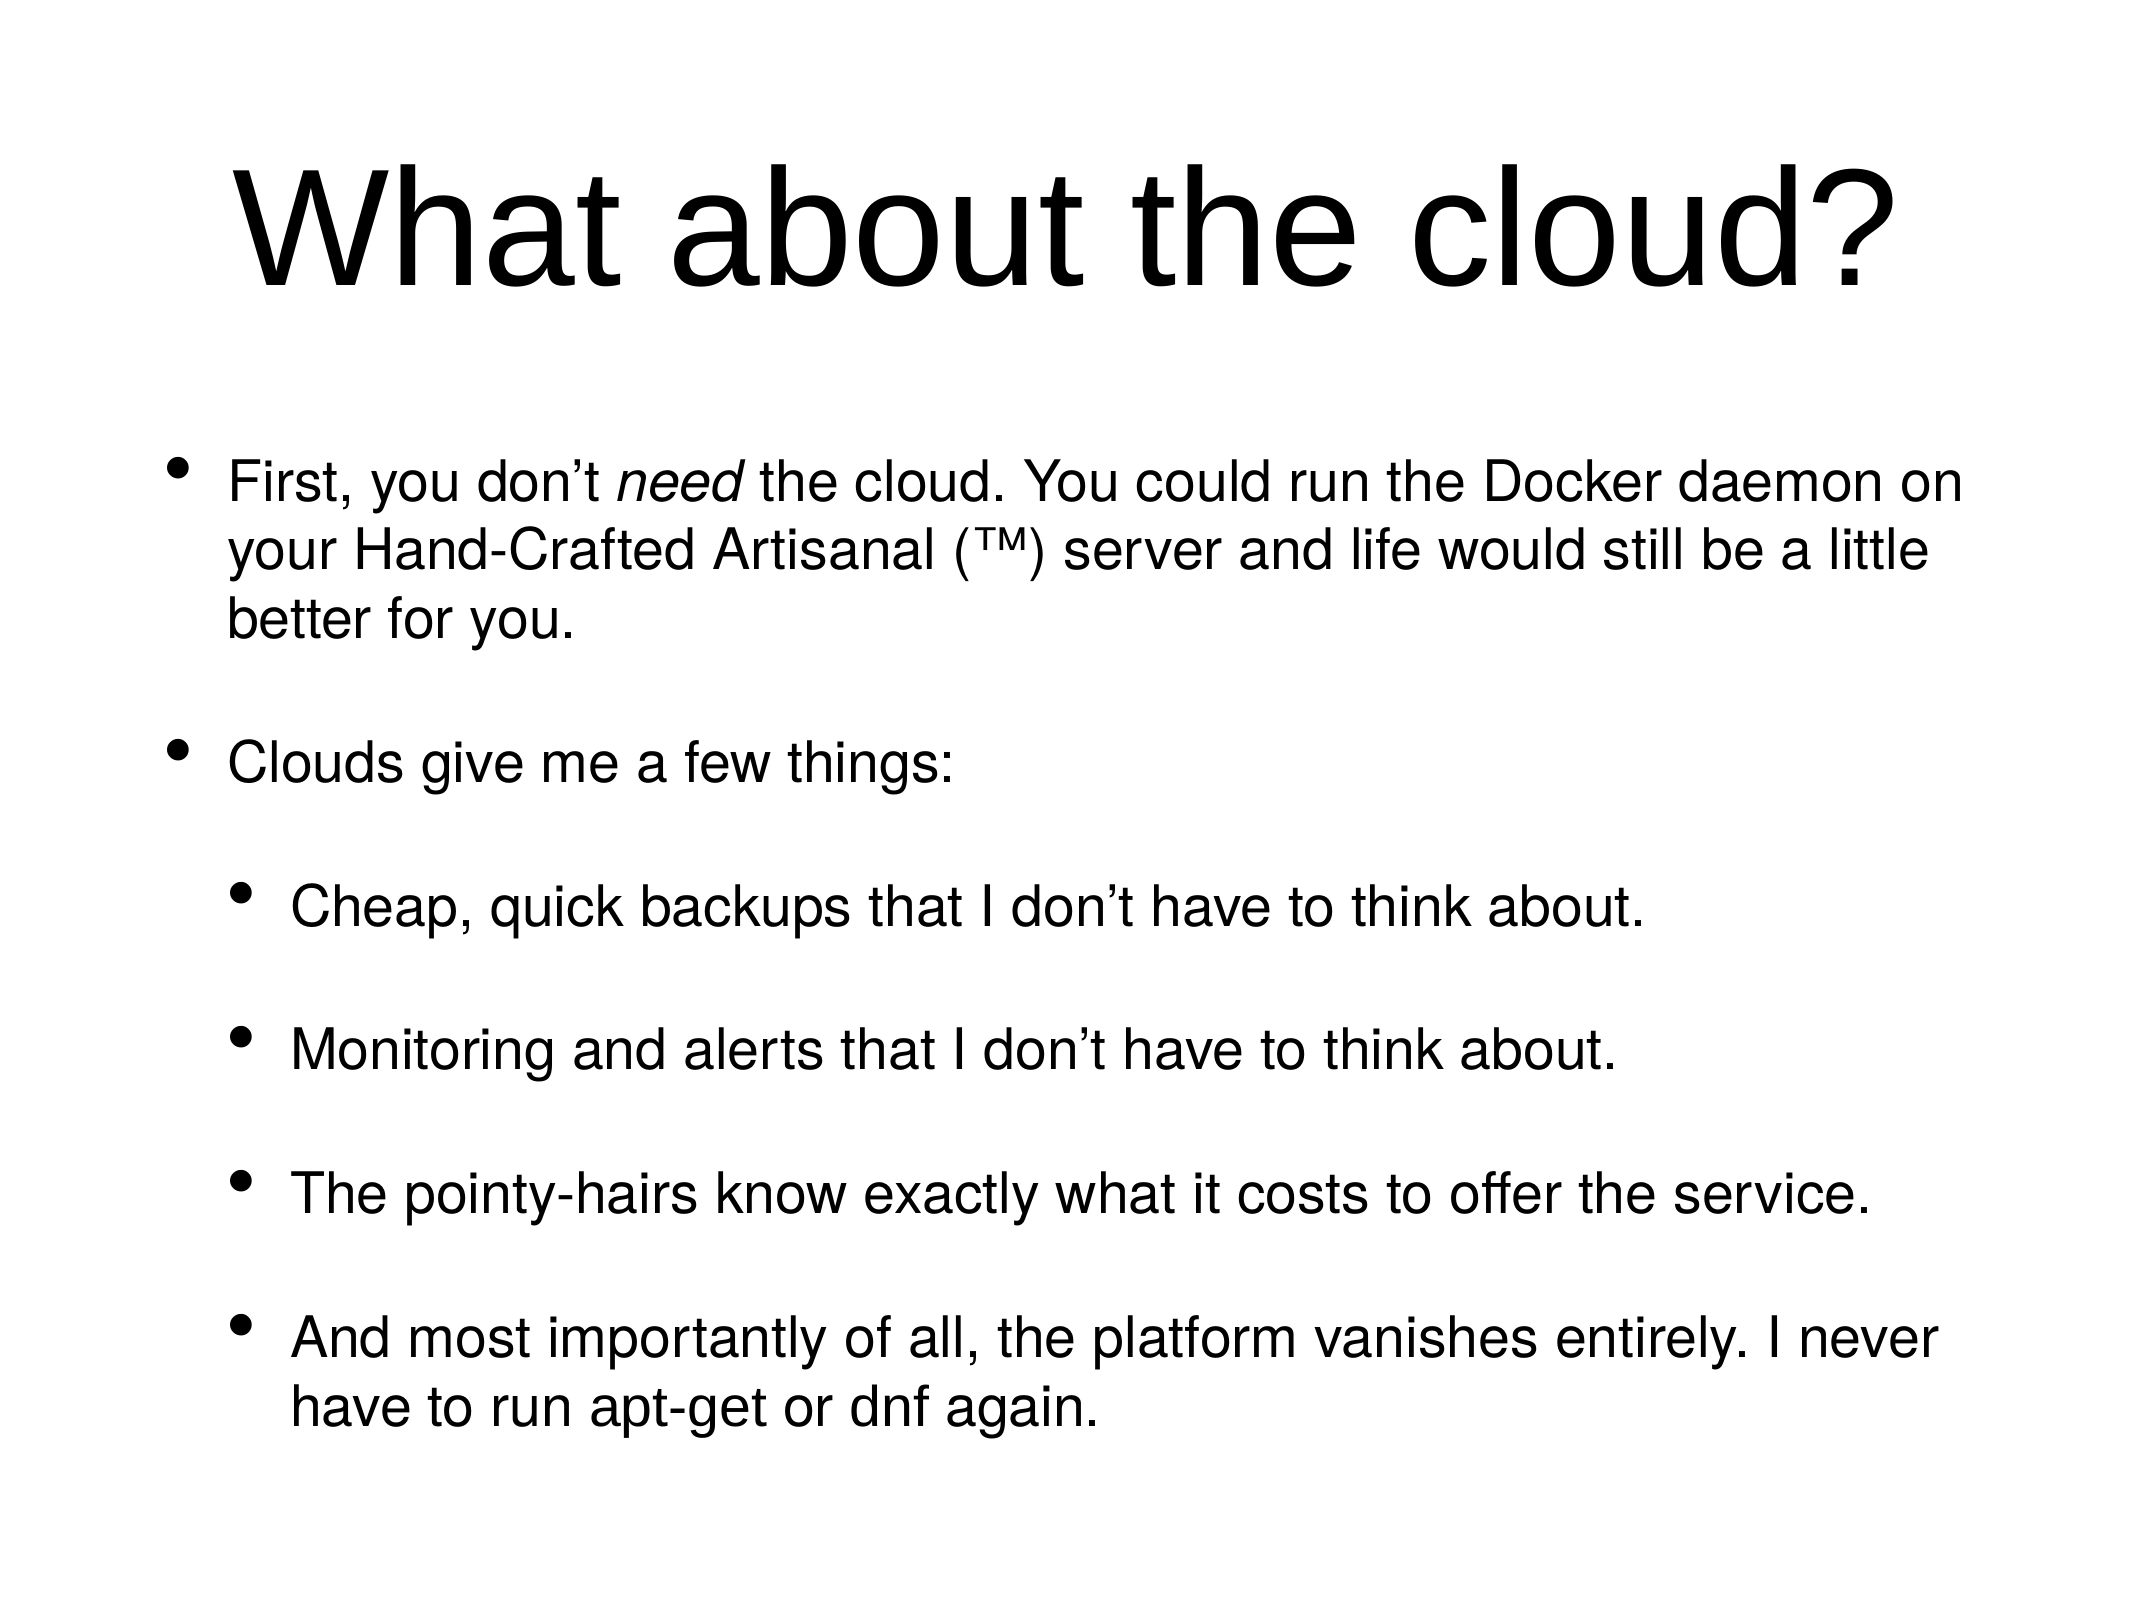

# What about the cloud?
First, you don’t need the cloud. You could run the Docker daemon on your Hand-Crafted Artisanal (™) server and life would still be a little better for you.
Clouds give me a few things:
Cheap, quick backups that I don’t have to think about.
Monitoring and alerts that I don’t have to think about.
The pointy-hairs know exactly what it costs to offer the service.
And most importantly of all, the platform vanishes entirely. I never have to run apt-get or dnf again.